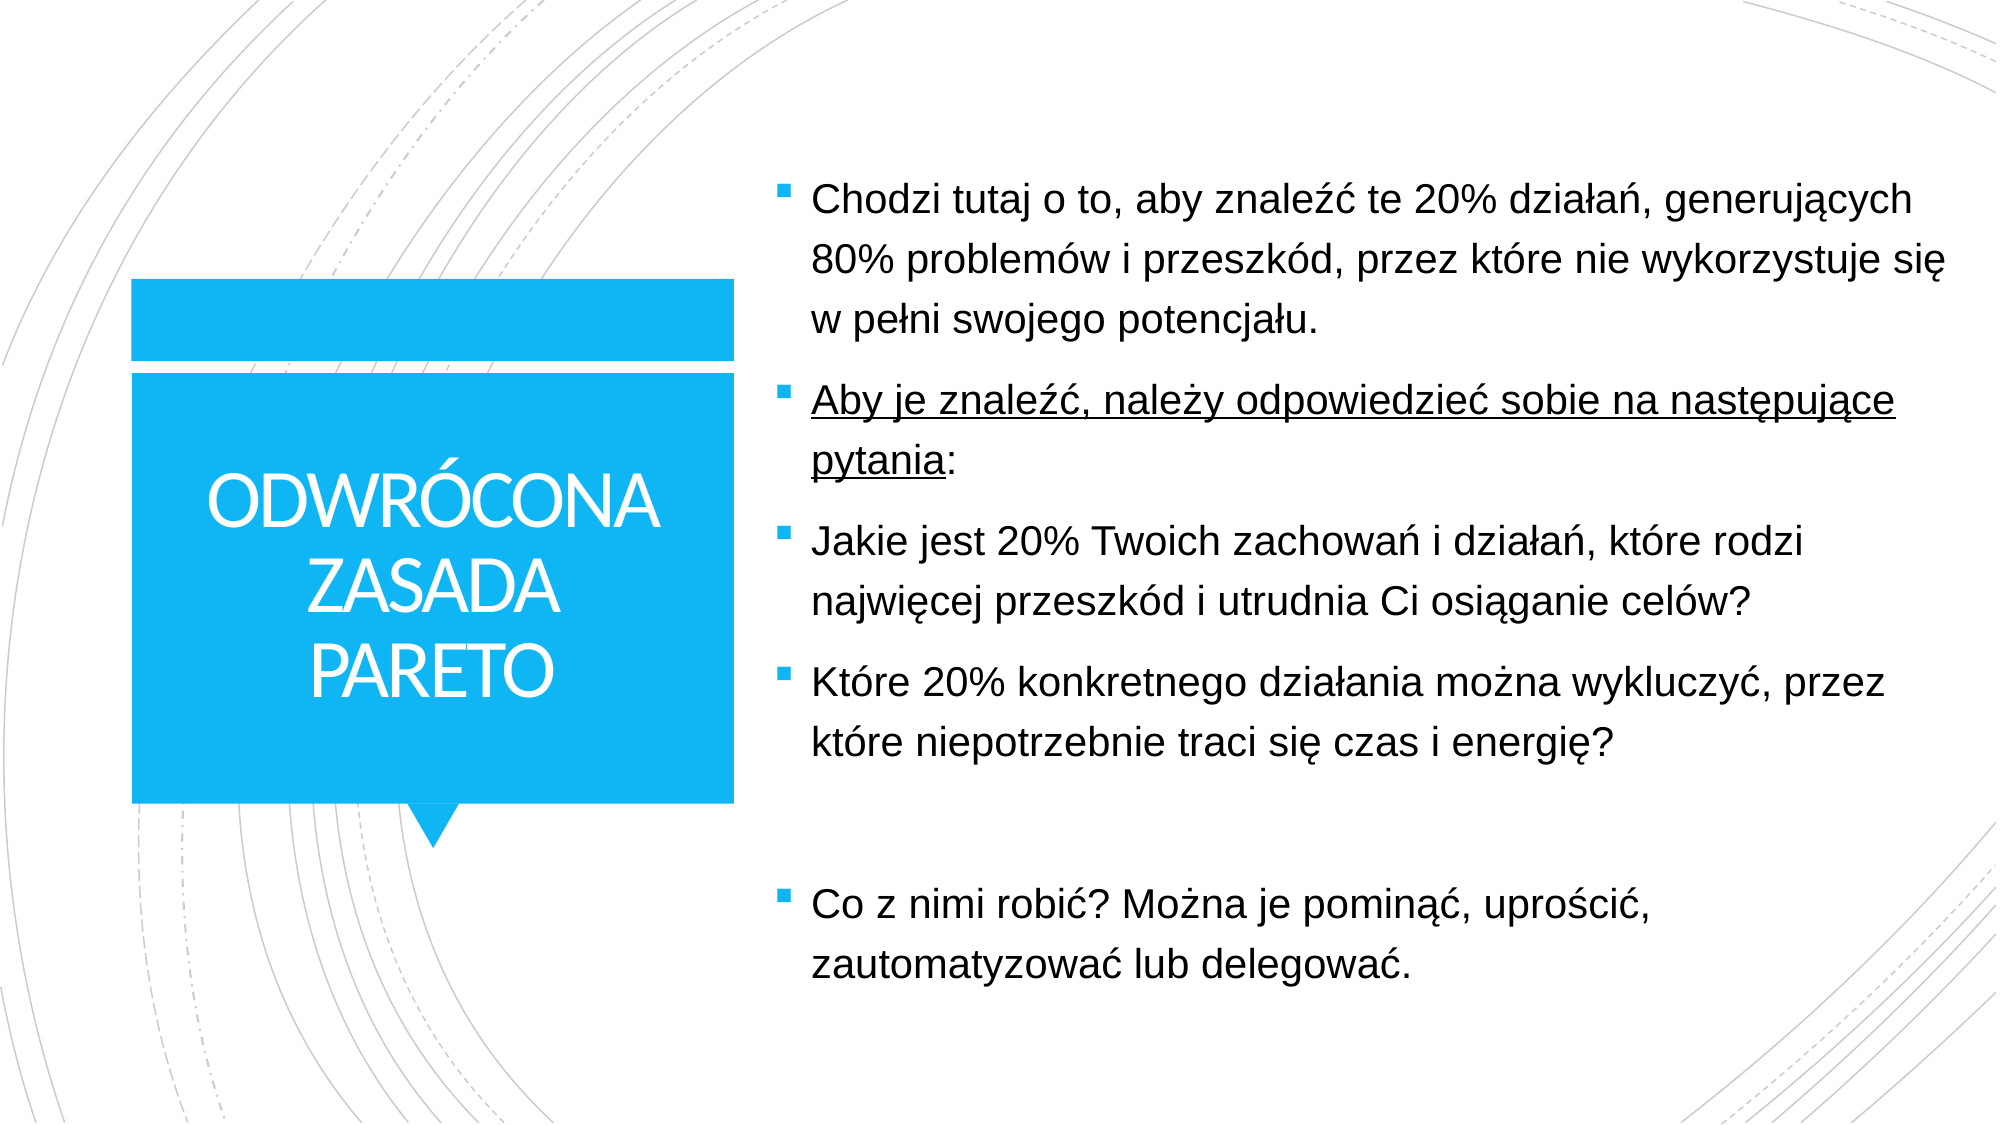

Chodzi tutaj o to, aby znaleźć te 20% działań, generujących 80% problemów i przeszkód, przez które nie wykorzystuje się w pełni swojego potencjału.
Aby je znaleźć, należy odpowiedzieć sobie na następujące pytania:
Jakie jest 20% Twoich zachowań i działań, które rodzi najwięcej przeszkód i utrudnia Ci osiąganie celów?
Które 20% konkretnego działania można wykluczyć, przez które niepotrzebnie traci się czas i energię?

Co z nimi robić? Można je pominąć, uprościć, zautomatyzować lub delegować.

# ODWRÓCONA ZASADA PARETO